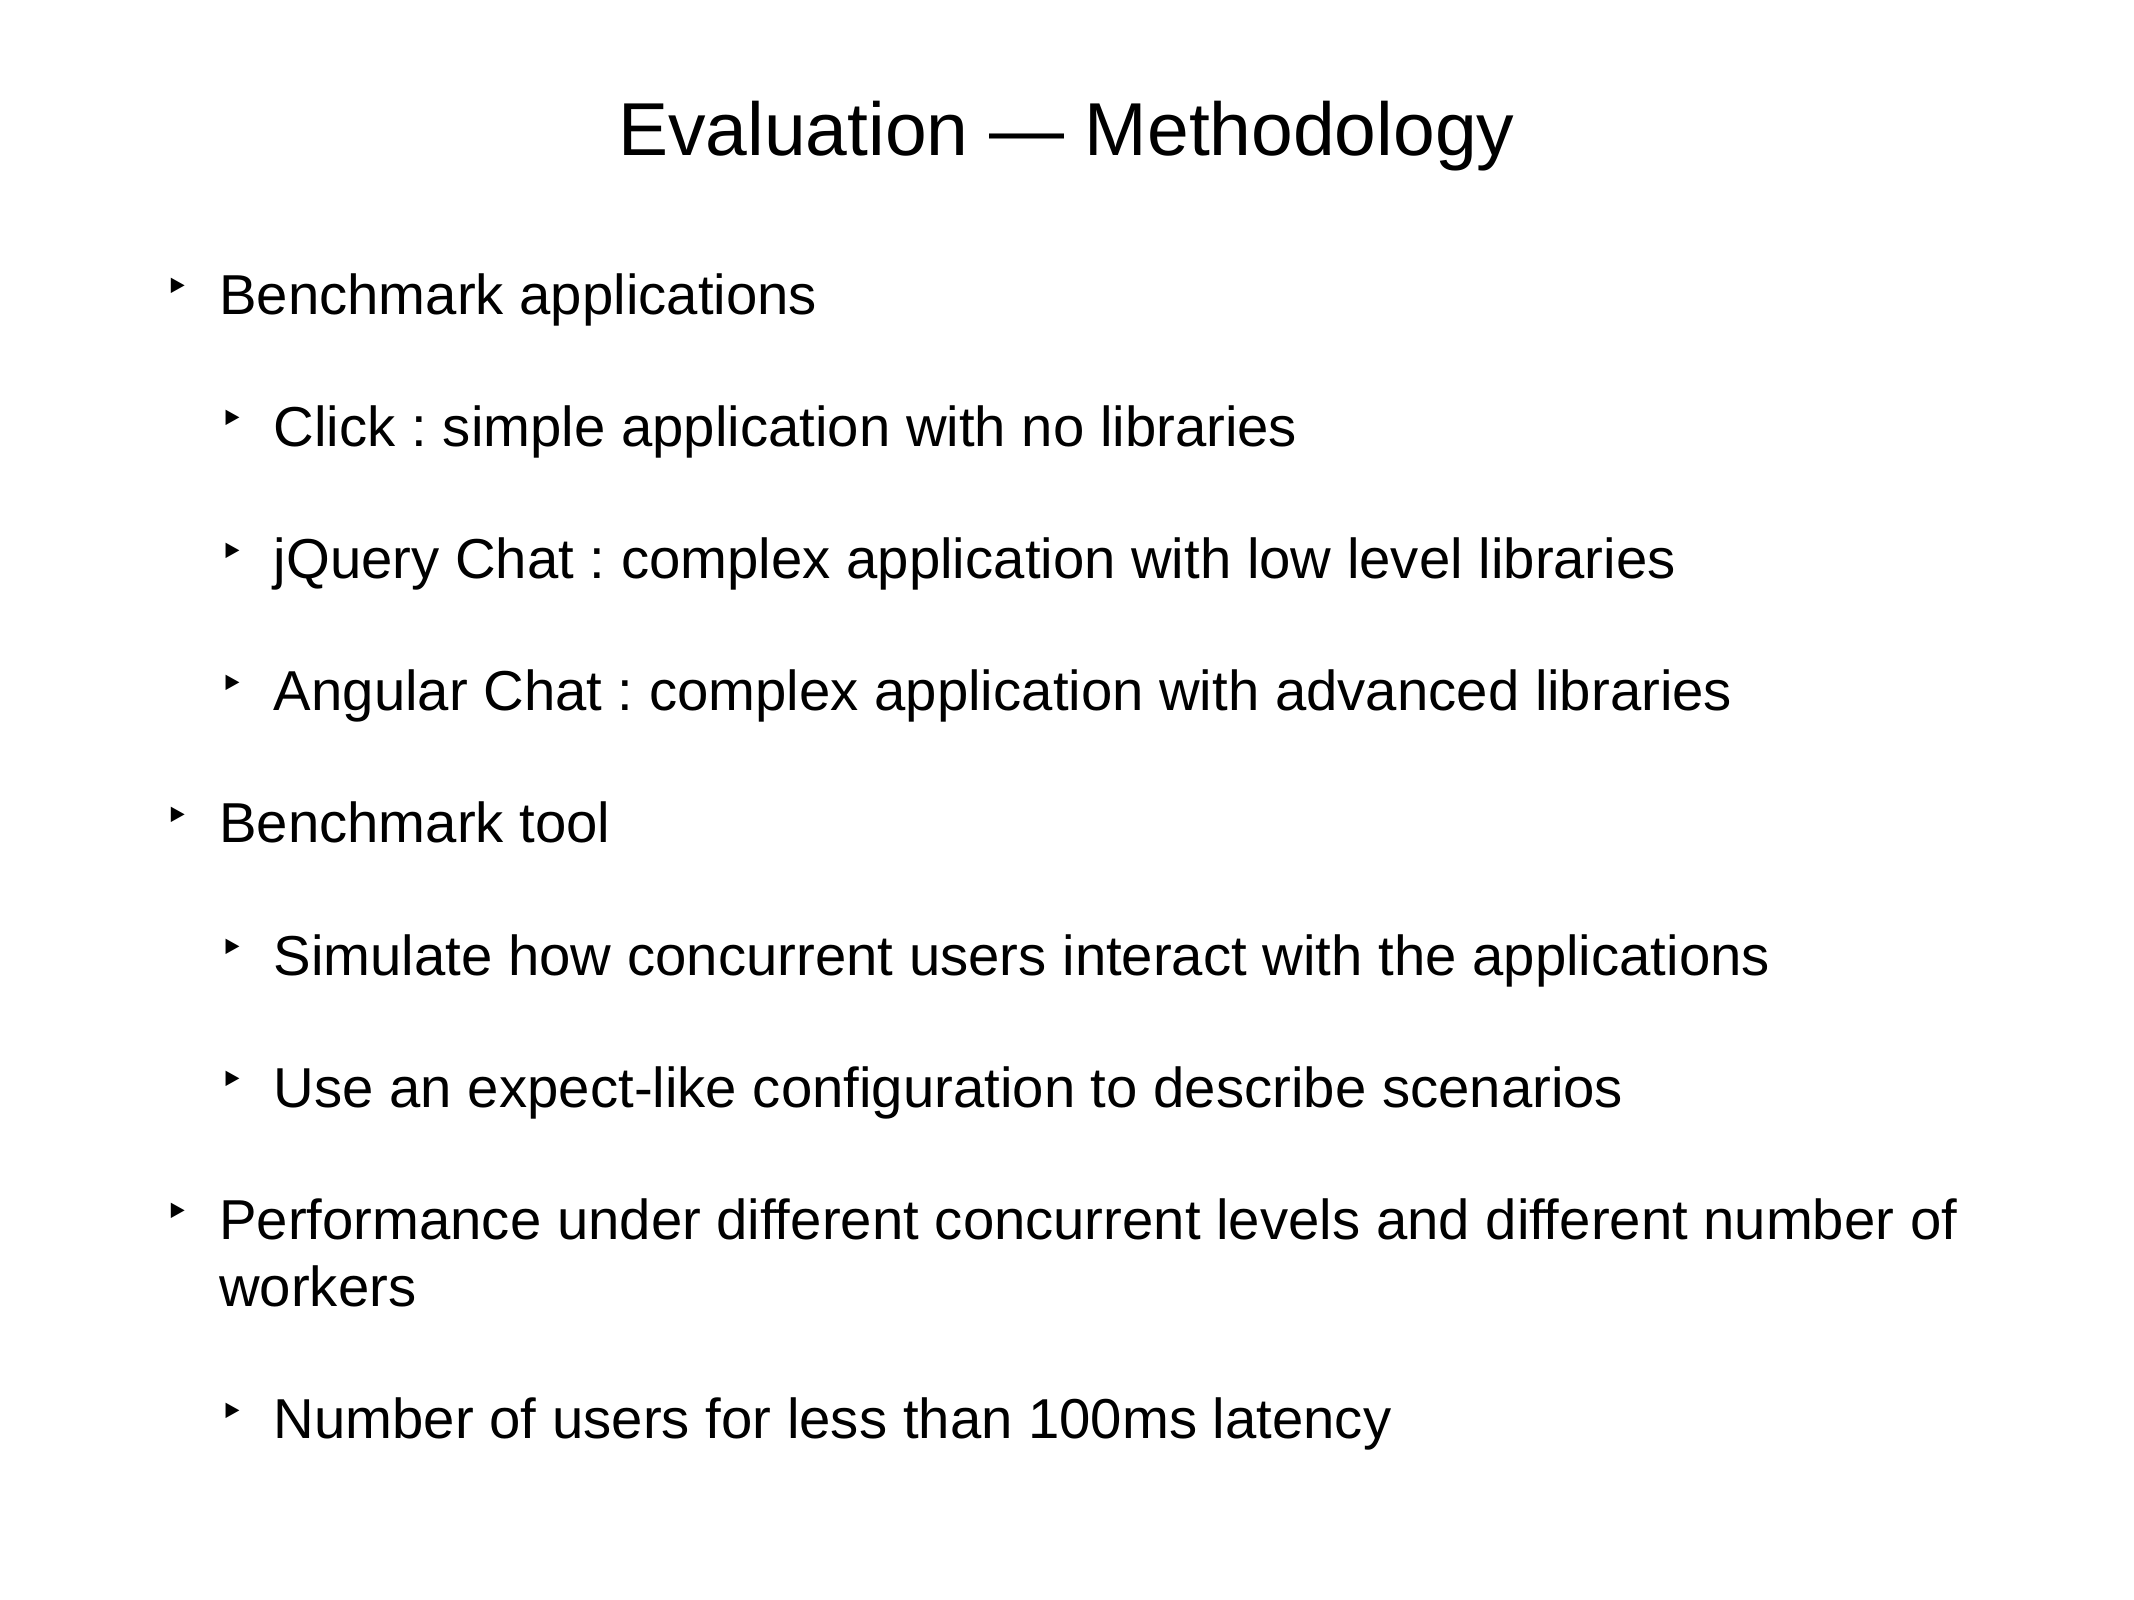

# Evaluation — Methodology
Benchmark applications
Click : simple application with no libraries
jQuery Chat : complex application with low level libraries
Angular Chat : complex application with advanced libraries
Benchmark tool
Simulate how concurrent users interact with the applications
Use an expect-like configuration to describe scenarios
Performance under different concurrent levels and different number of workers
Number of users for less than 100ms latency
38